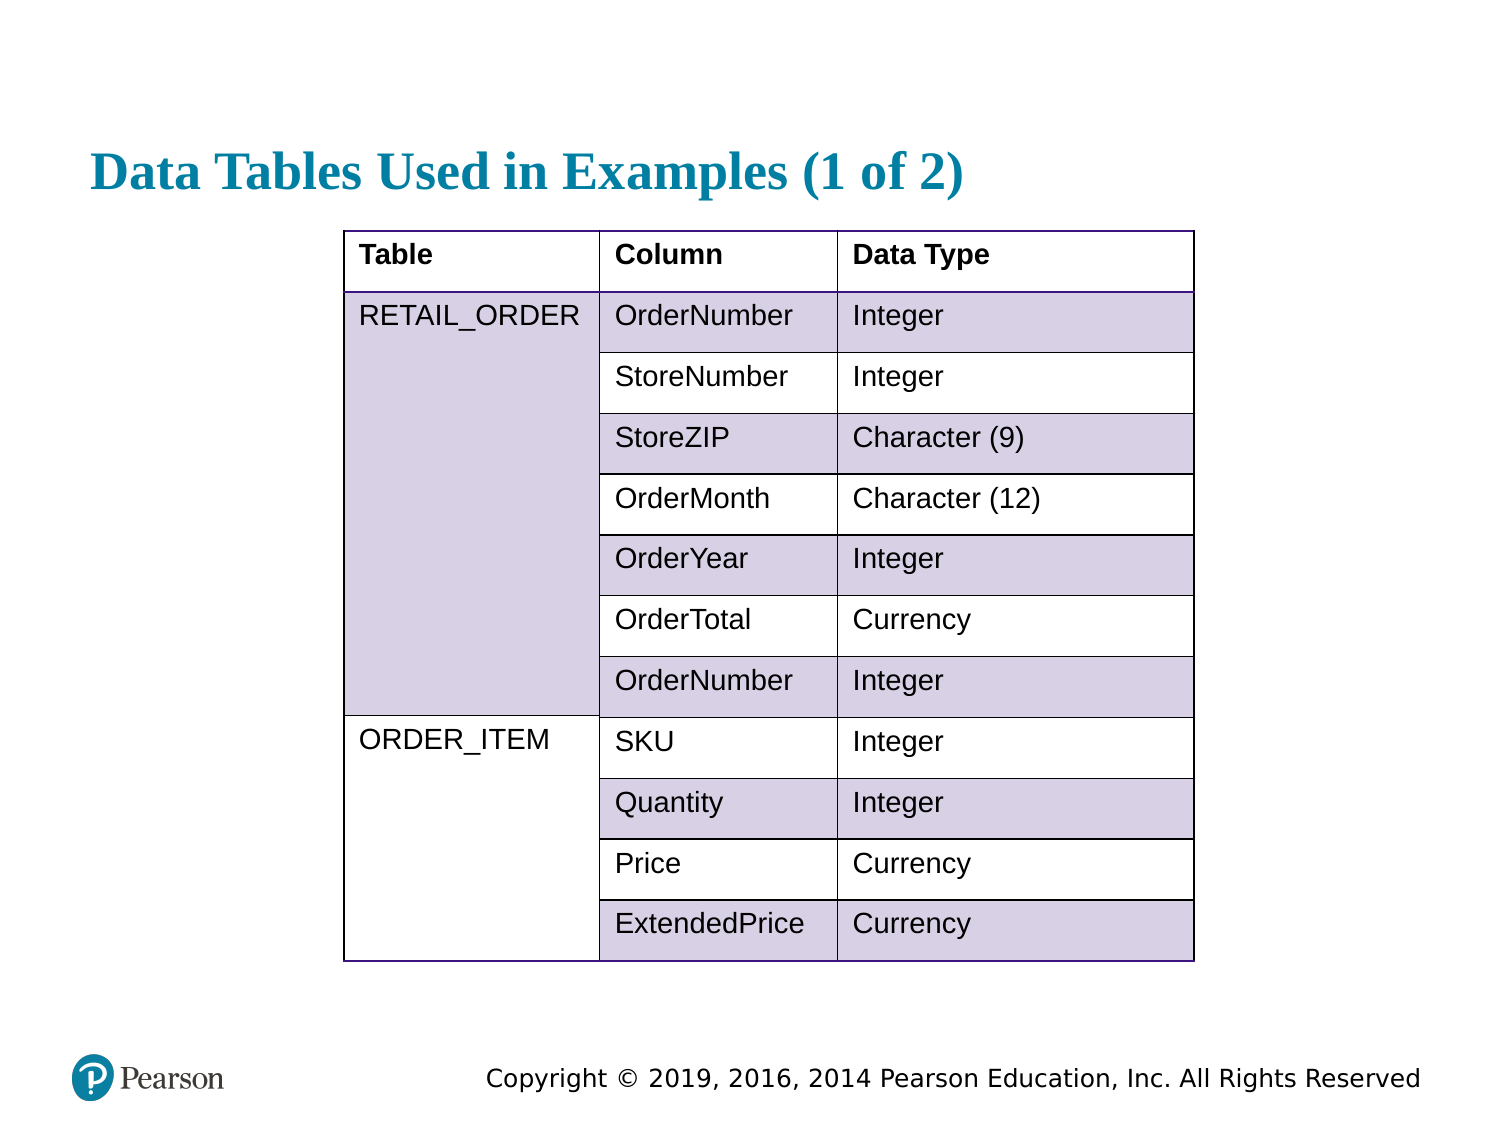

# Data Tables Used in Examples (1 of 2)
| Table |
| --- |
| RETAIL\_ORDER |
| ORDER\_ITEM |
| Column | Data Type |
| --- | --- |
| OrderNumber | Integer |
| StoreNumber | Integer |
| StoreZIP | Character (9) |
| OrderMonth | Character (12) |
| OrderYear | Integer |
| OrderTotal | Currency |
| OrderNumber | Integer |
| SKU | Integer |
| Quantity | Integer |
| Price | Currency |
| ExtendedPrice | Currency |